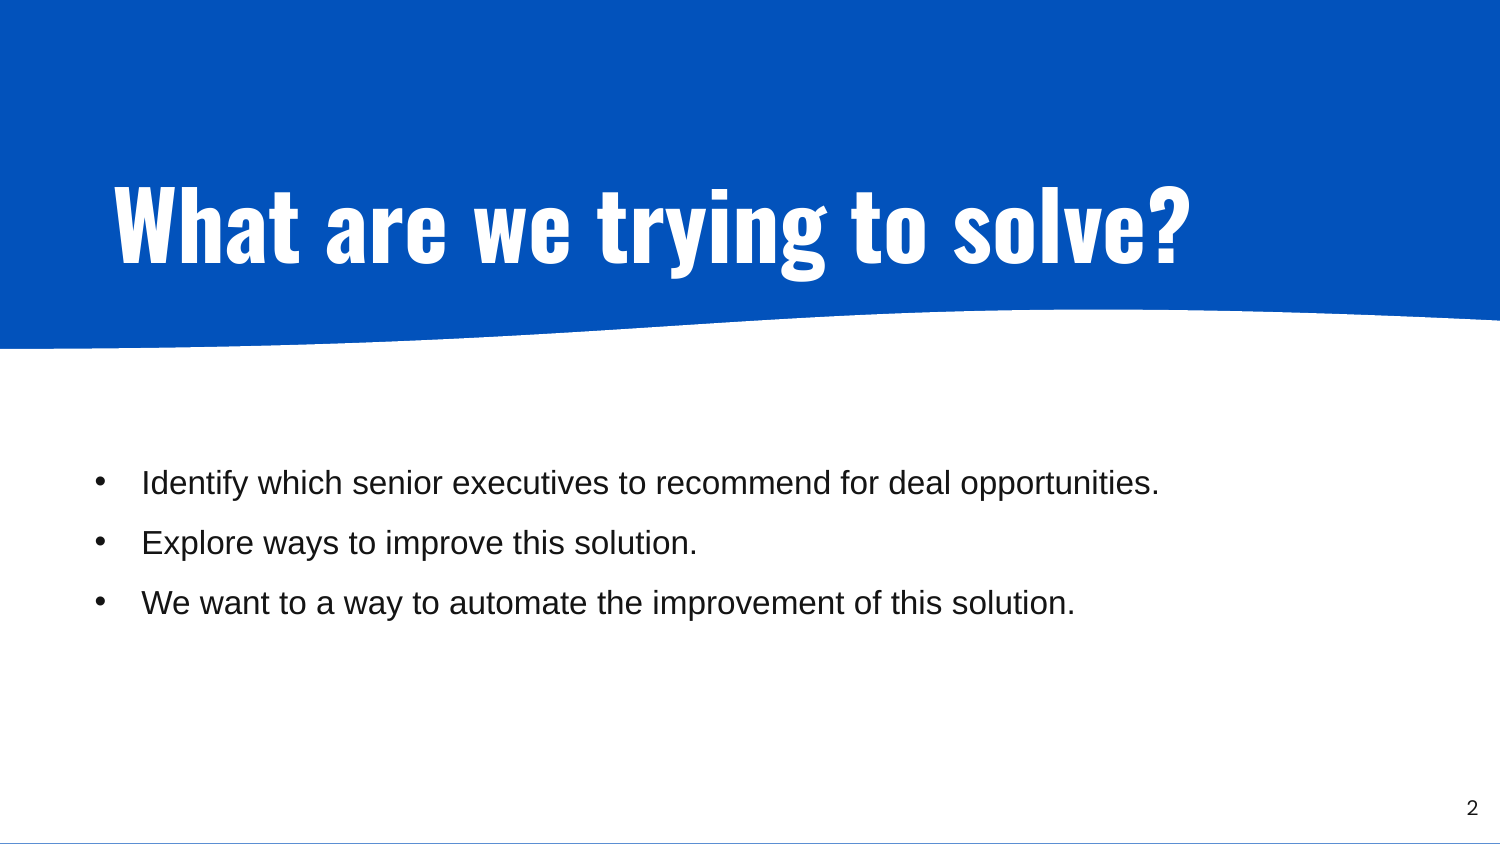

# What are we trying to solve?
Identify which senior executives to recommend for deal opportunities.
Explore ways to improve this solution.
We want to a way to automate the improvement of this solution.